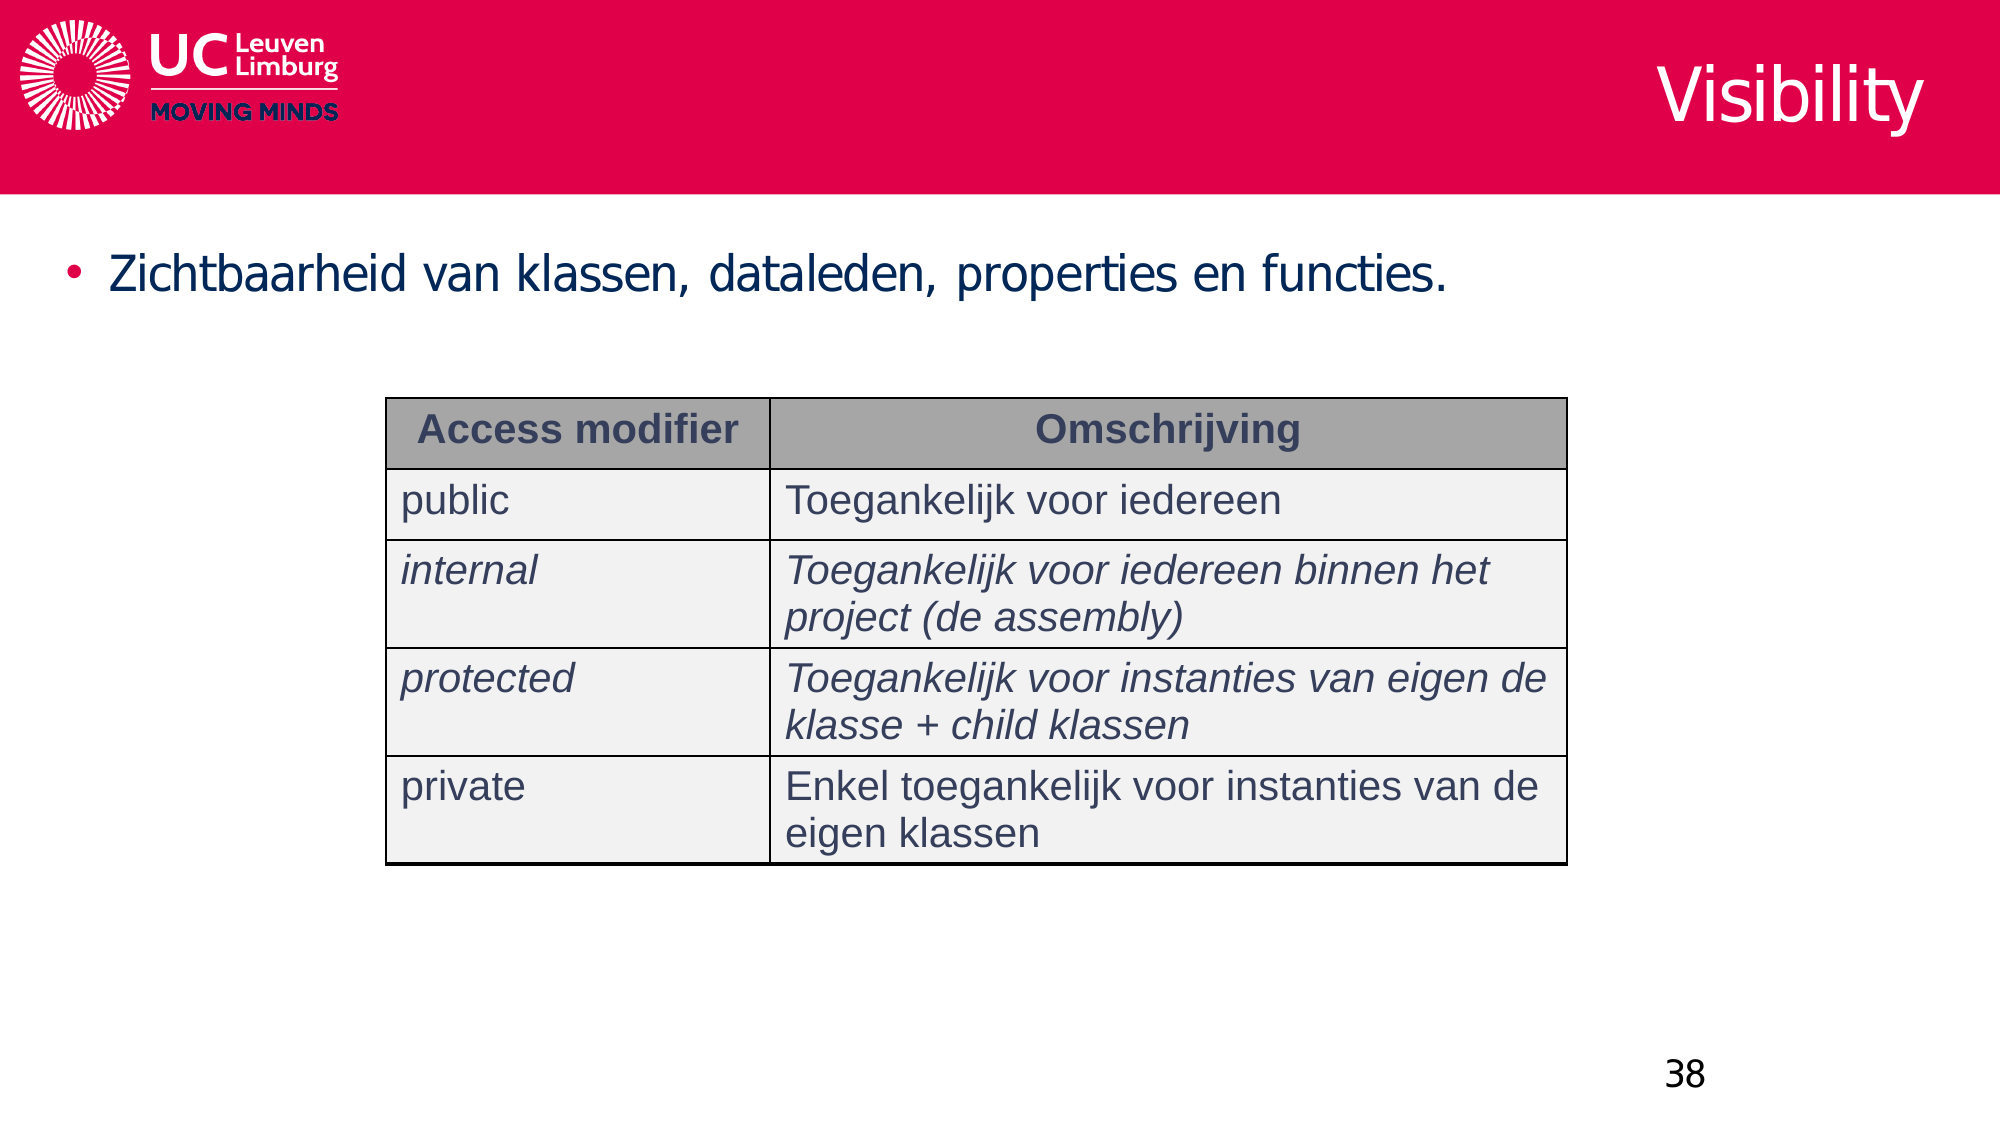

# Visibility
Zichtbaarheid van klassen, dataleden, properties en functies.
| Access modifier | Omschrijving |
| --- | --- |
| public | Toegankelijk voor iedereen |
| internal | Toegankelijk voor iedereen binnen het project (de assembly) |
| protected | Toegankelijk voor instanties van eigen de klasse + child klassen |
| private | Enkel toegankelijk voor instanties van de eigen klassen |
38